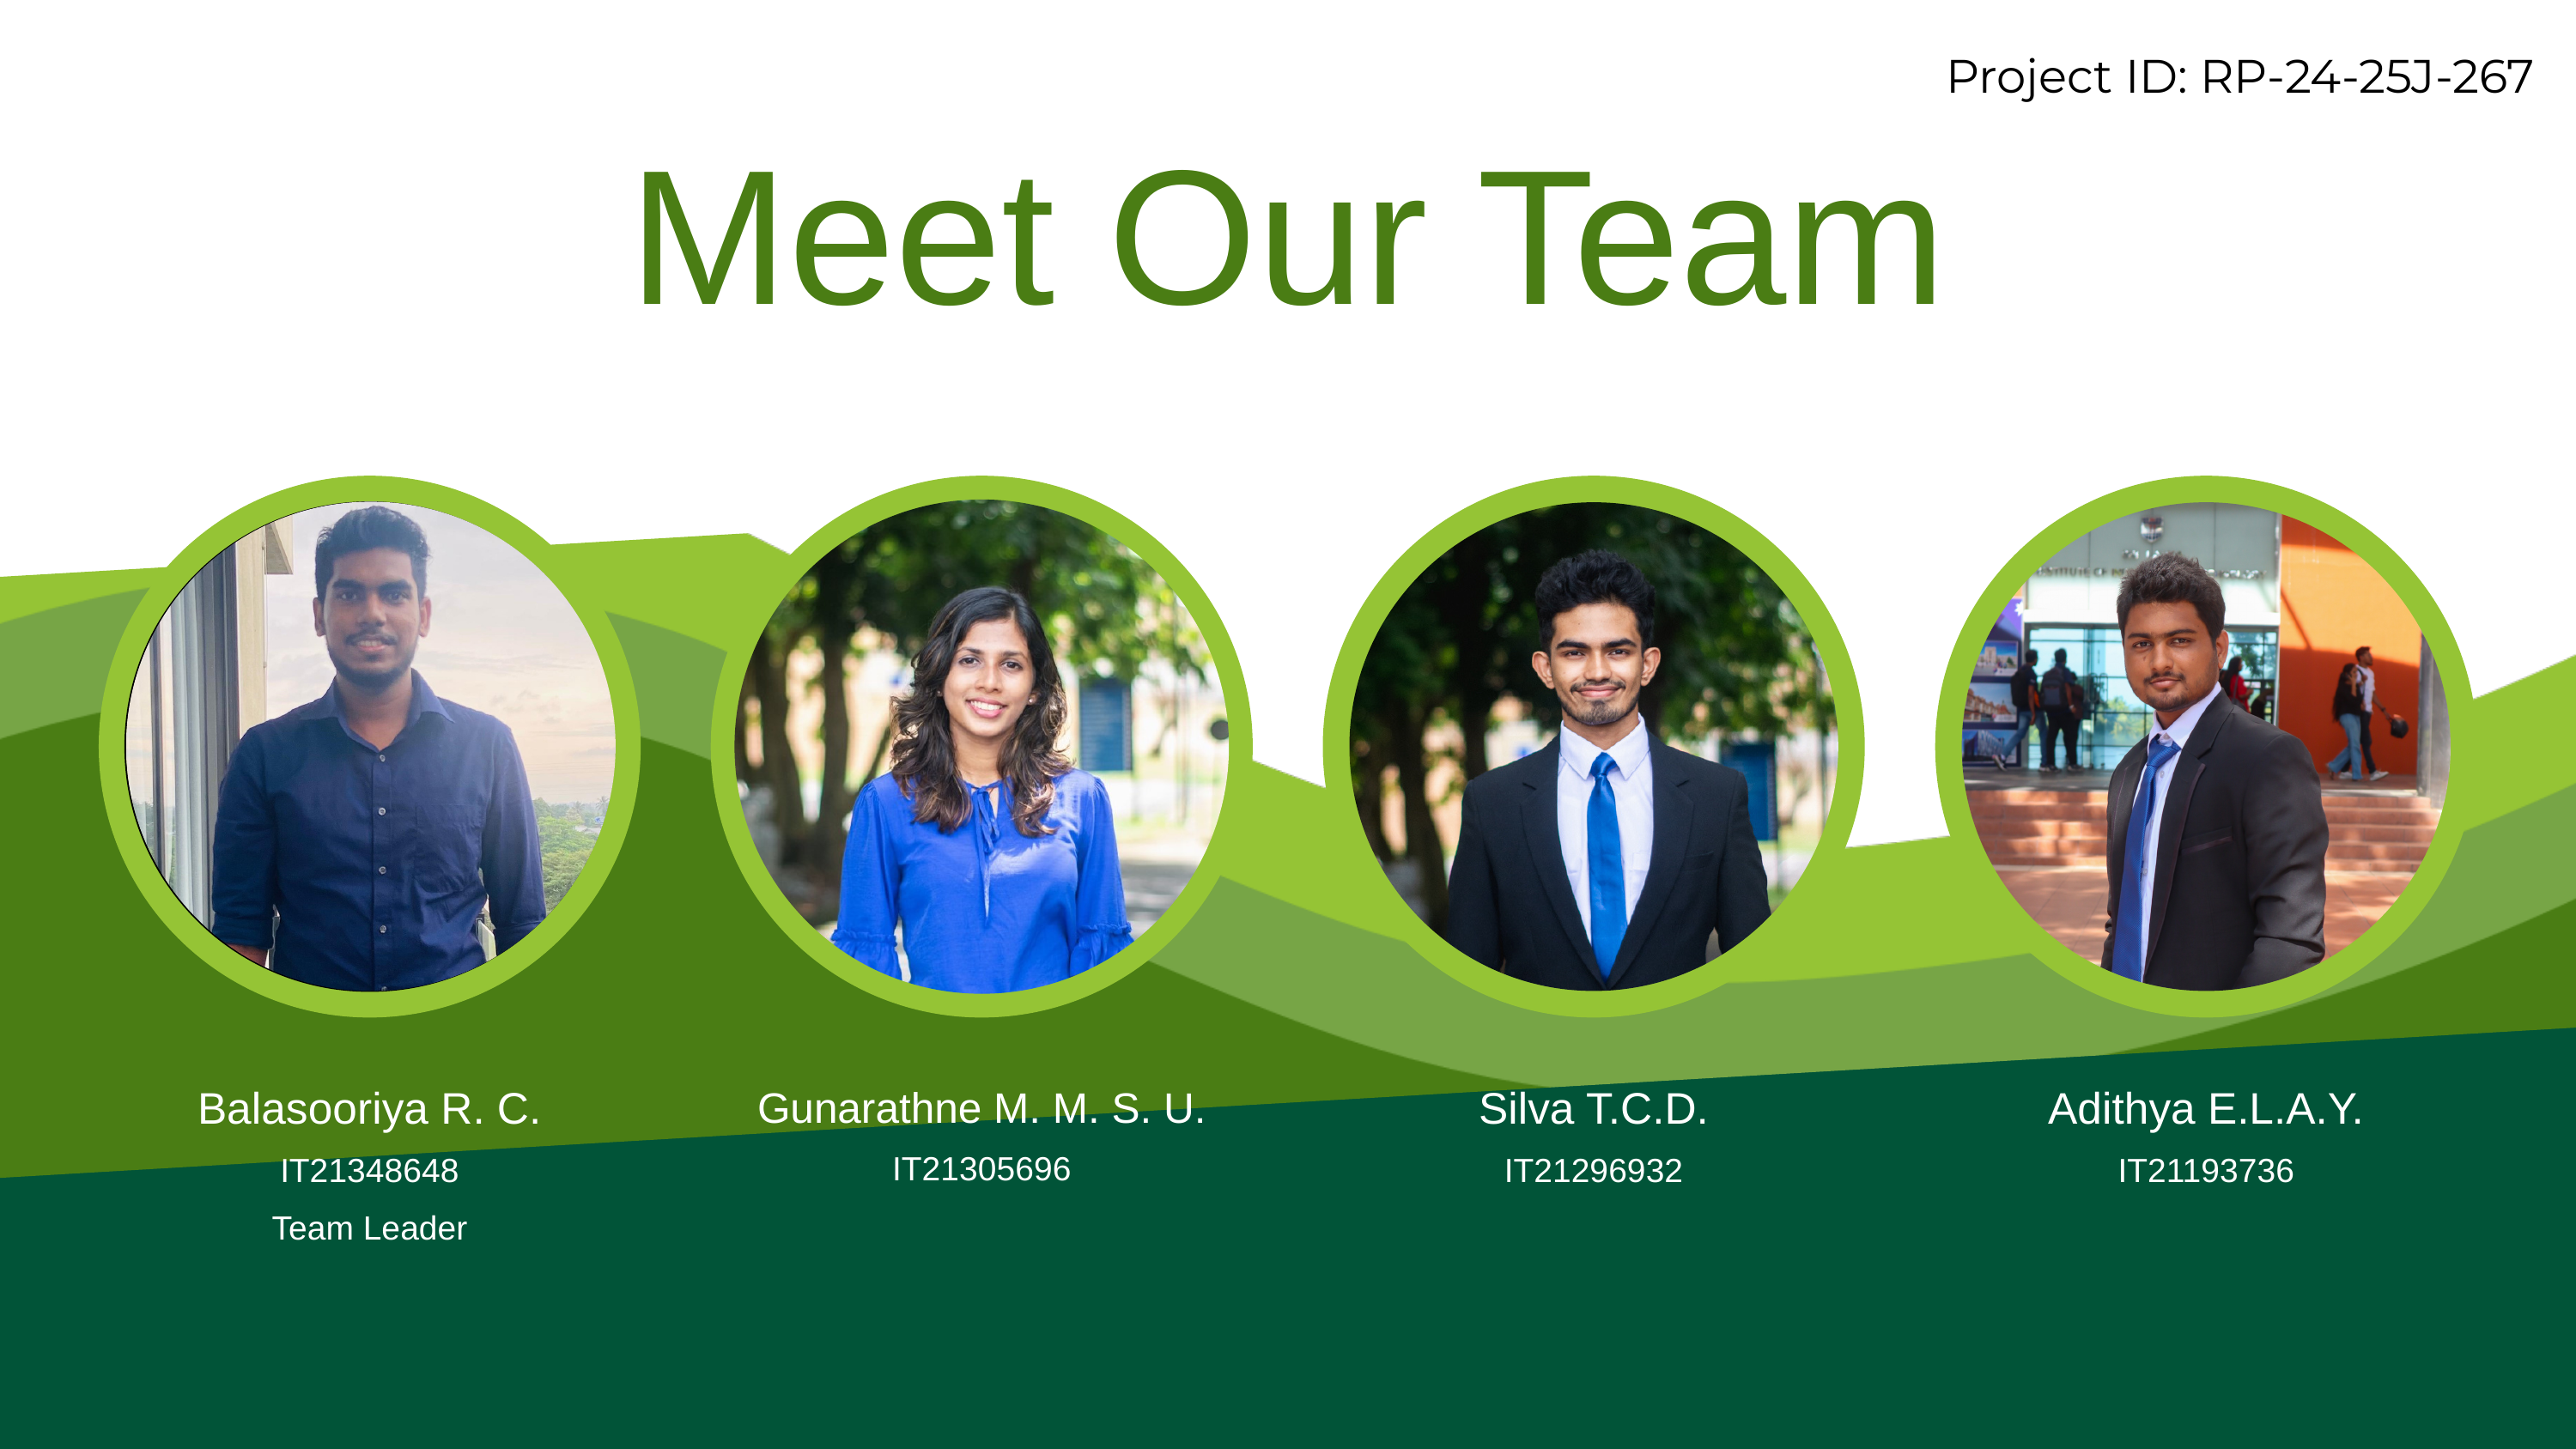

Project ID: RP-24-25J-267​
Meet Our Team

Balasooriya R. C.​
Silva T.C.D.​
Adithya E.L.A.Y.
Gunarathne M. M. S. U.
IT21305696
IT21348648
IT21296932​
IT21193736
Team Leader